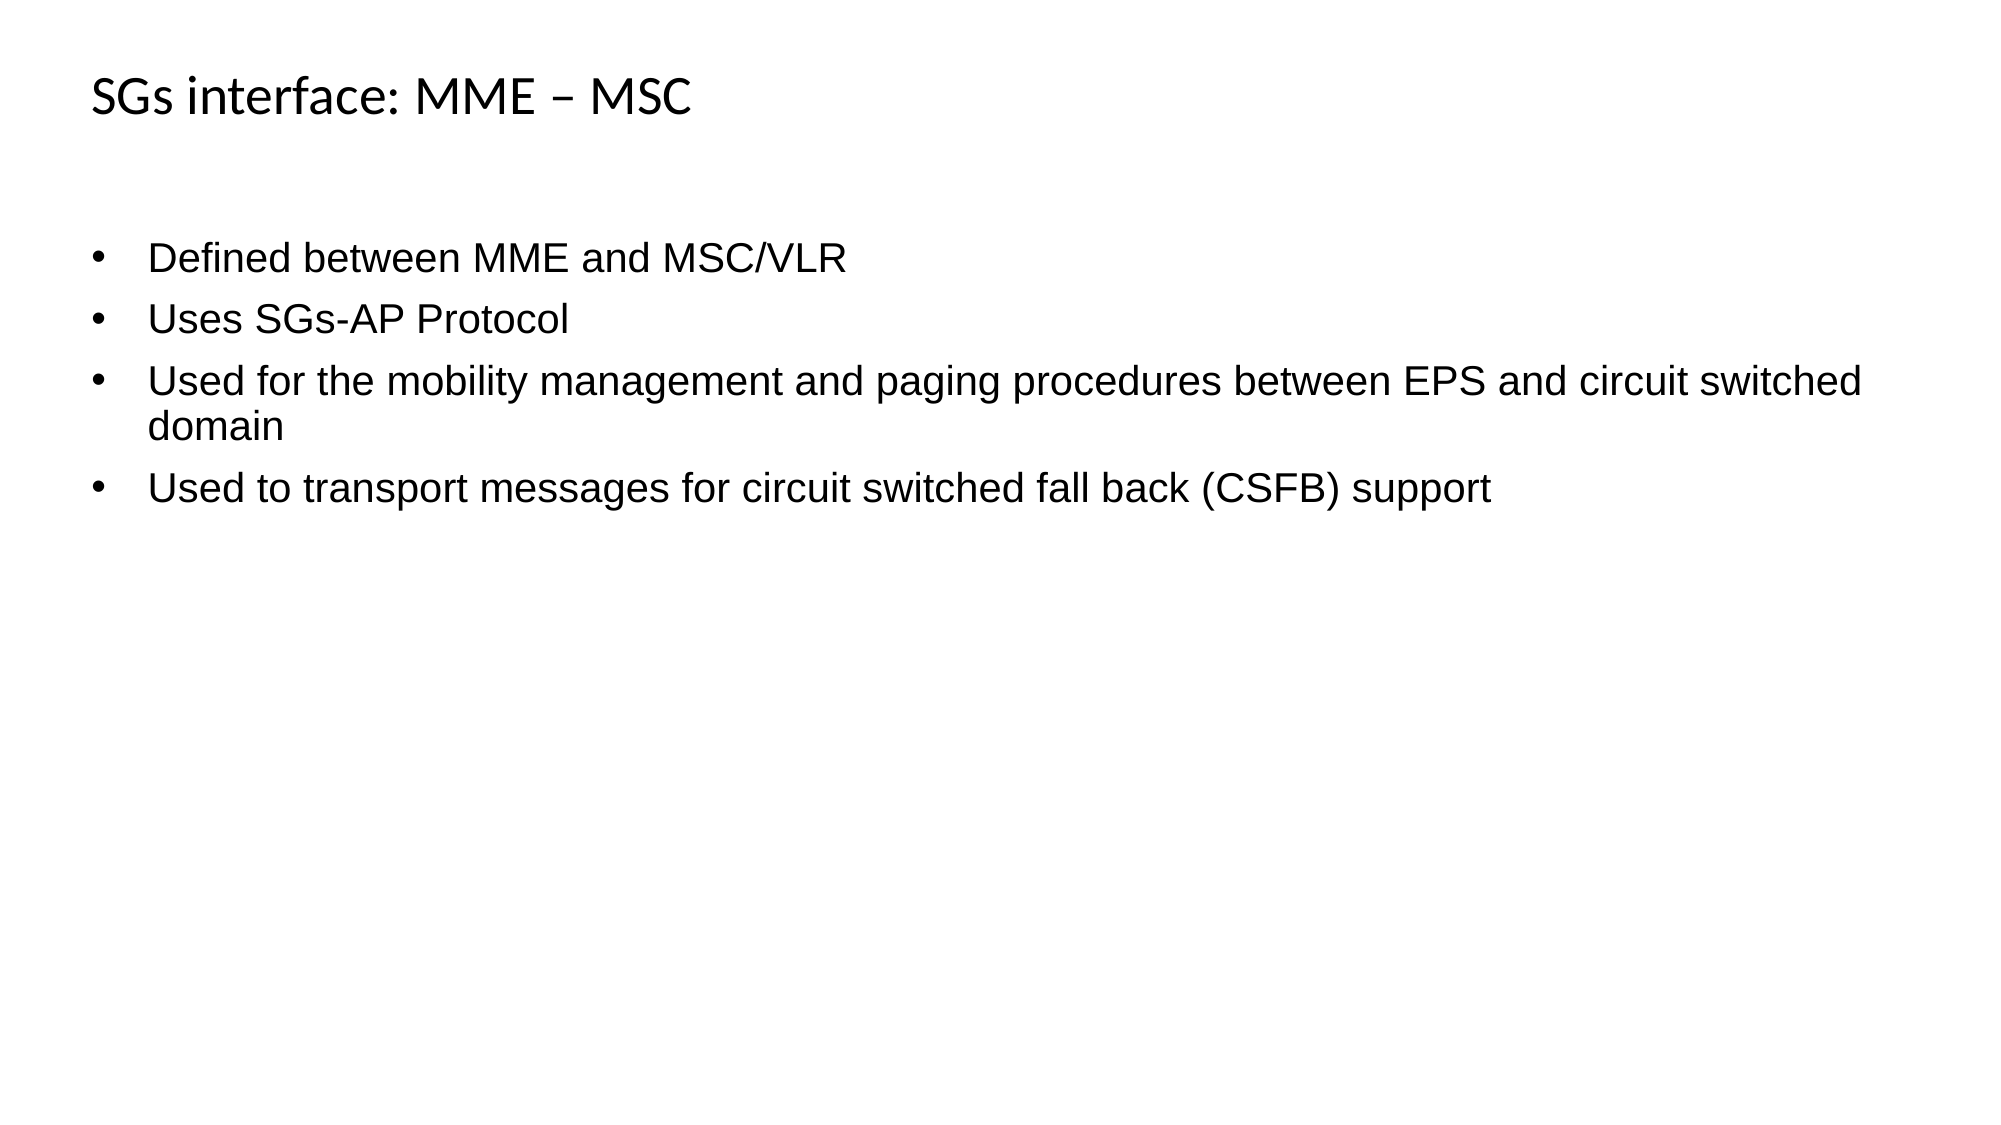

Slide excluded from Table of Contents
# SGs interface: MME – MSC
Defined between MME and MSC/VLR
Uses SGs-AP Protocol
Used for the mobility management and paging procedures between EPS and circuit switched domain
Used to transport messages for circuit switched fall back (CSFB) support